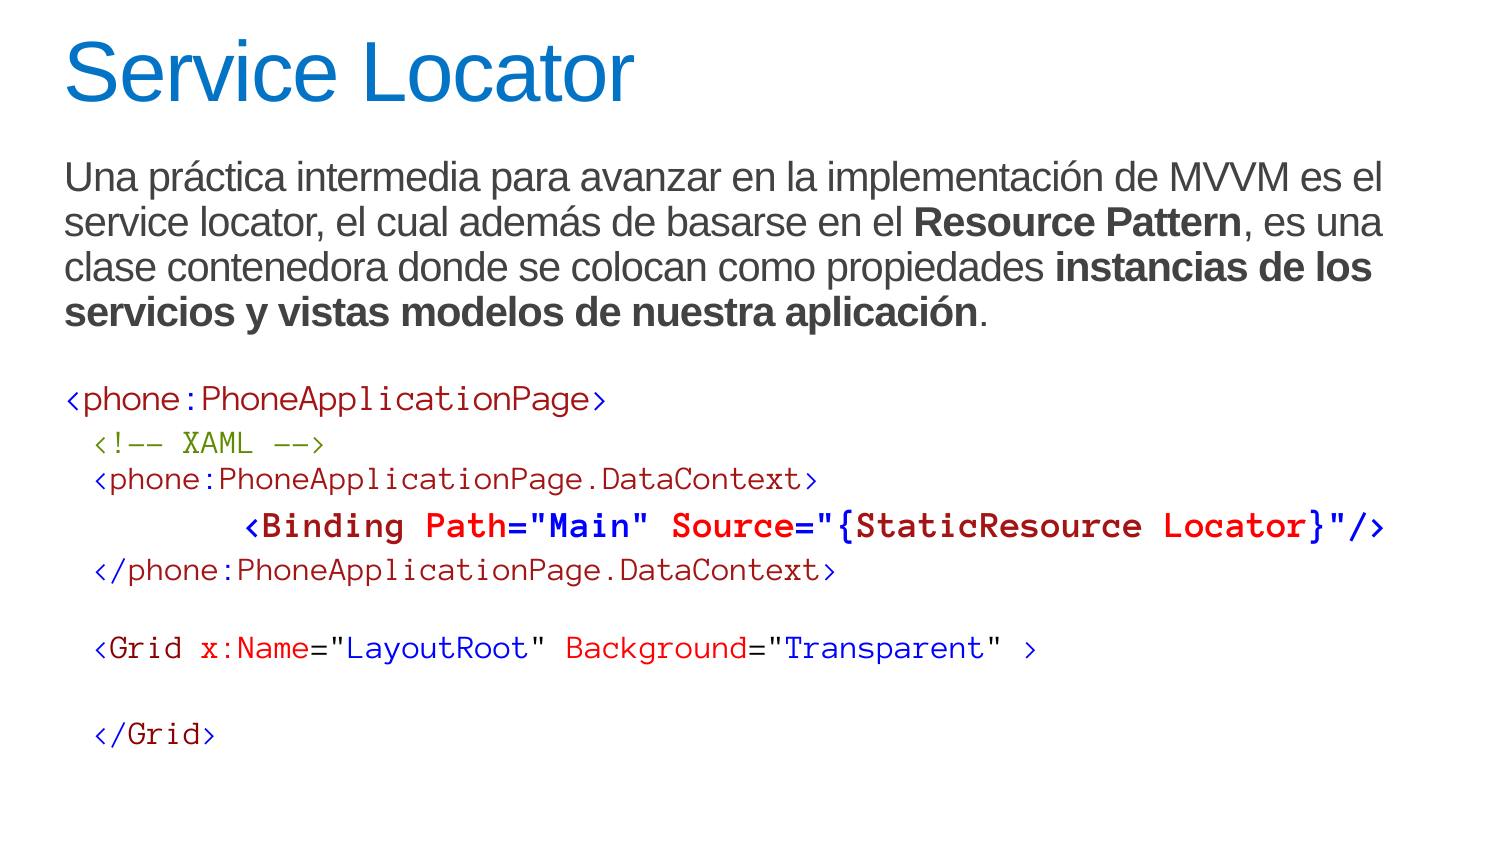

# Service Locator
Una práctica intermedia para avanzar en la implementación de MVVM es el service locator, el cual además de basarse en el Resource Pattern, es una clase contenedora donde se colocan como propiedades instancias de los servicios y vistas modelos de nuestra aplicación.

<phone:PhoneApplicationPage>
<!-- XAML -->
<phone:PhoneApplicationPage.DataContext>
	<Binding Path="Main" Source="{StaticResource Locator}"/>
</phone:PhoneApplicationPage.DataContext>
<Grid x:Name="LayoutRoot" Background="Transparent" >

</Grid>